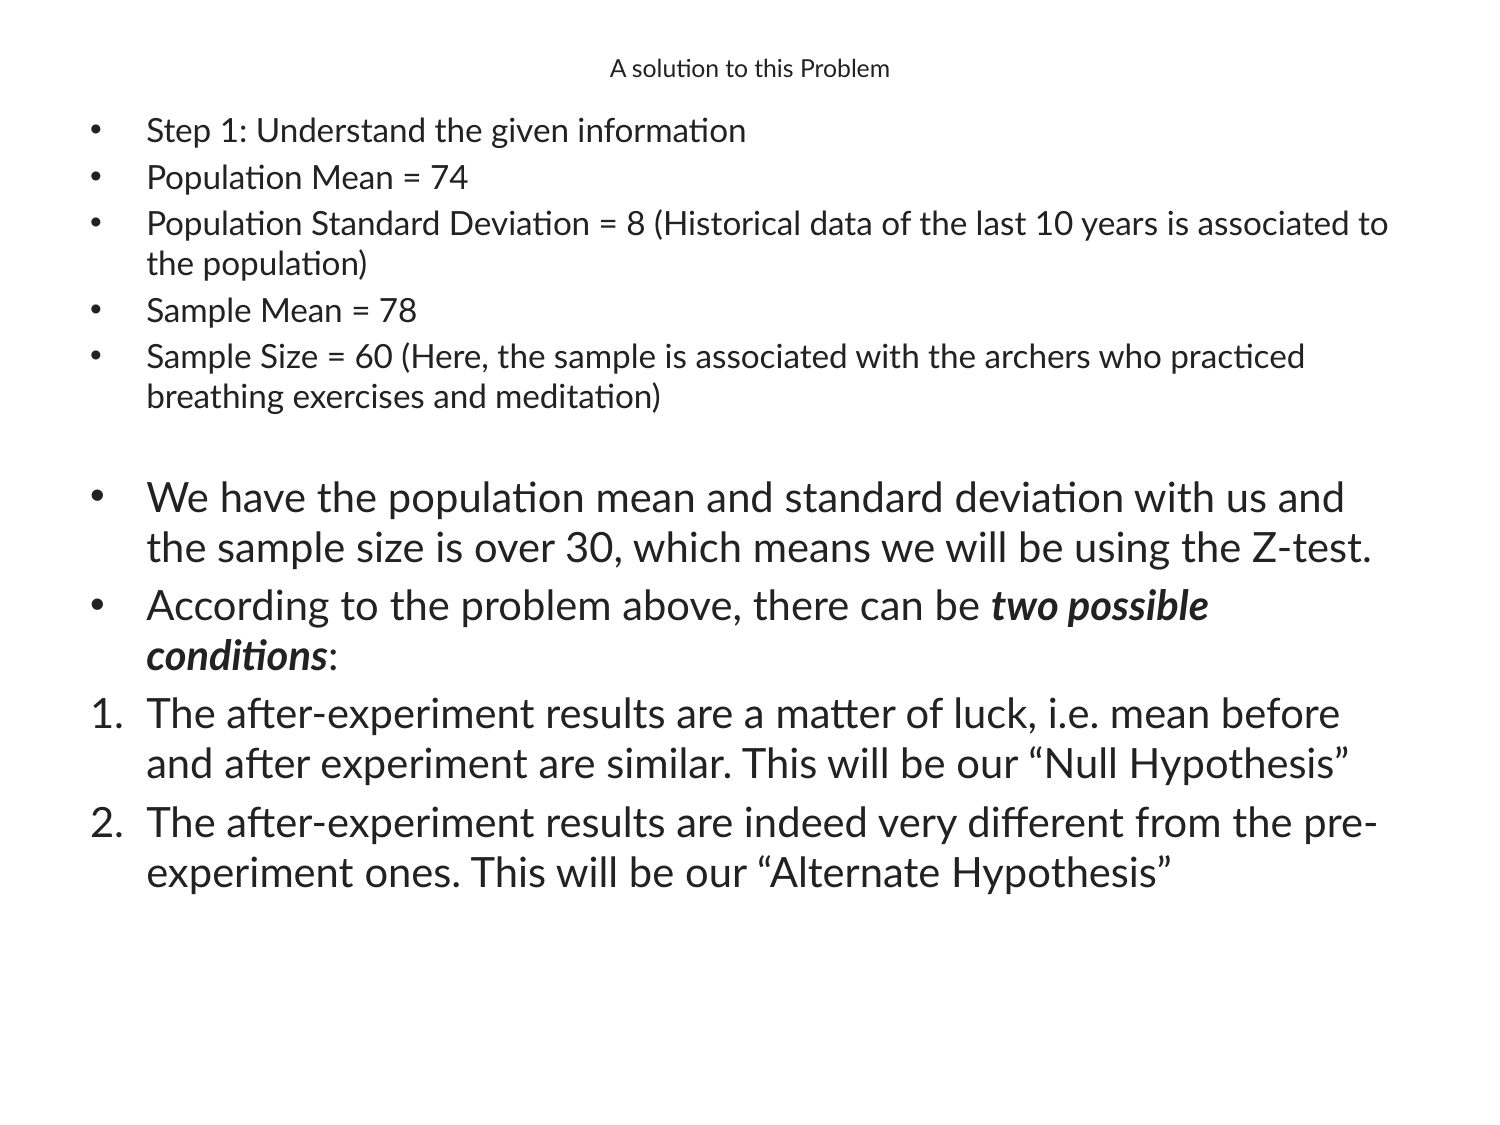

# A solution to this Problem
Step 1: Understand the given information
Population Mean = 74
Population Standard Deviation = 8 (Historical data of the last 10 years is associated to the population)
Sample Mean = 78
Sample Size = 60 (Here, the sample is associated with the archers who practiced breathing exercises and meditation)

We have the population mean and standard deviation with us and the sample size is over 30, which means we will be using the Z-test.
According to the problem above, there can be two possible conditions:
The after-experiment results are a matter of luck, i.e. mean before and after experiment are similar. This will be our “Null Hypothesis”
The after-experiment results are indeed very different from the pre-experiment ones. This will be our “Alternate Hypothesis”